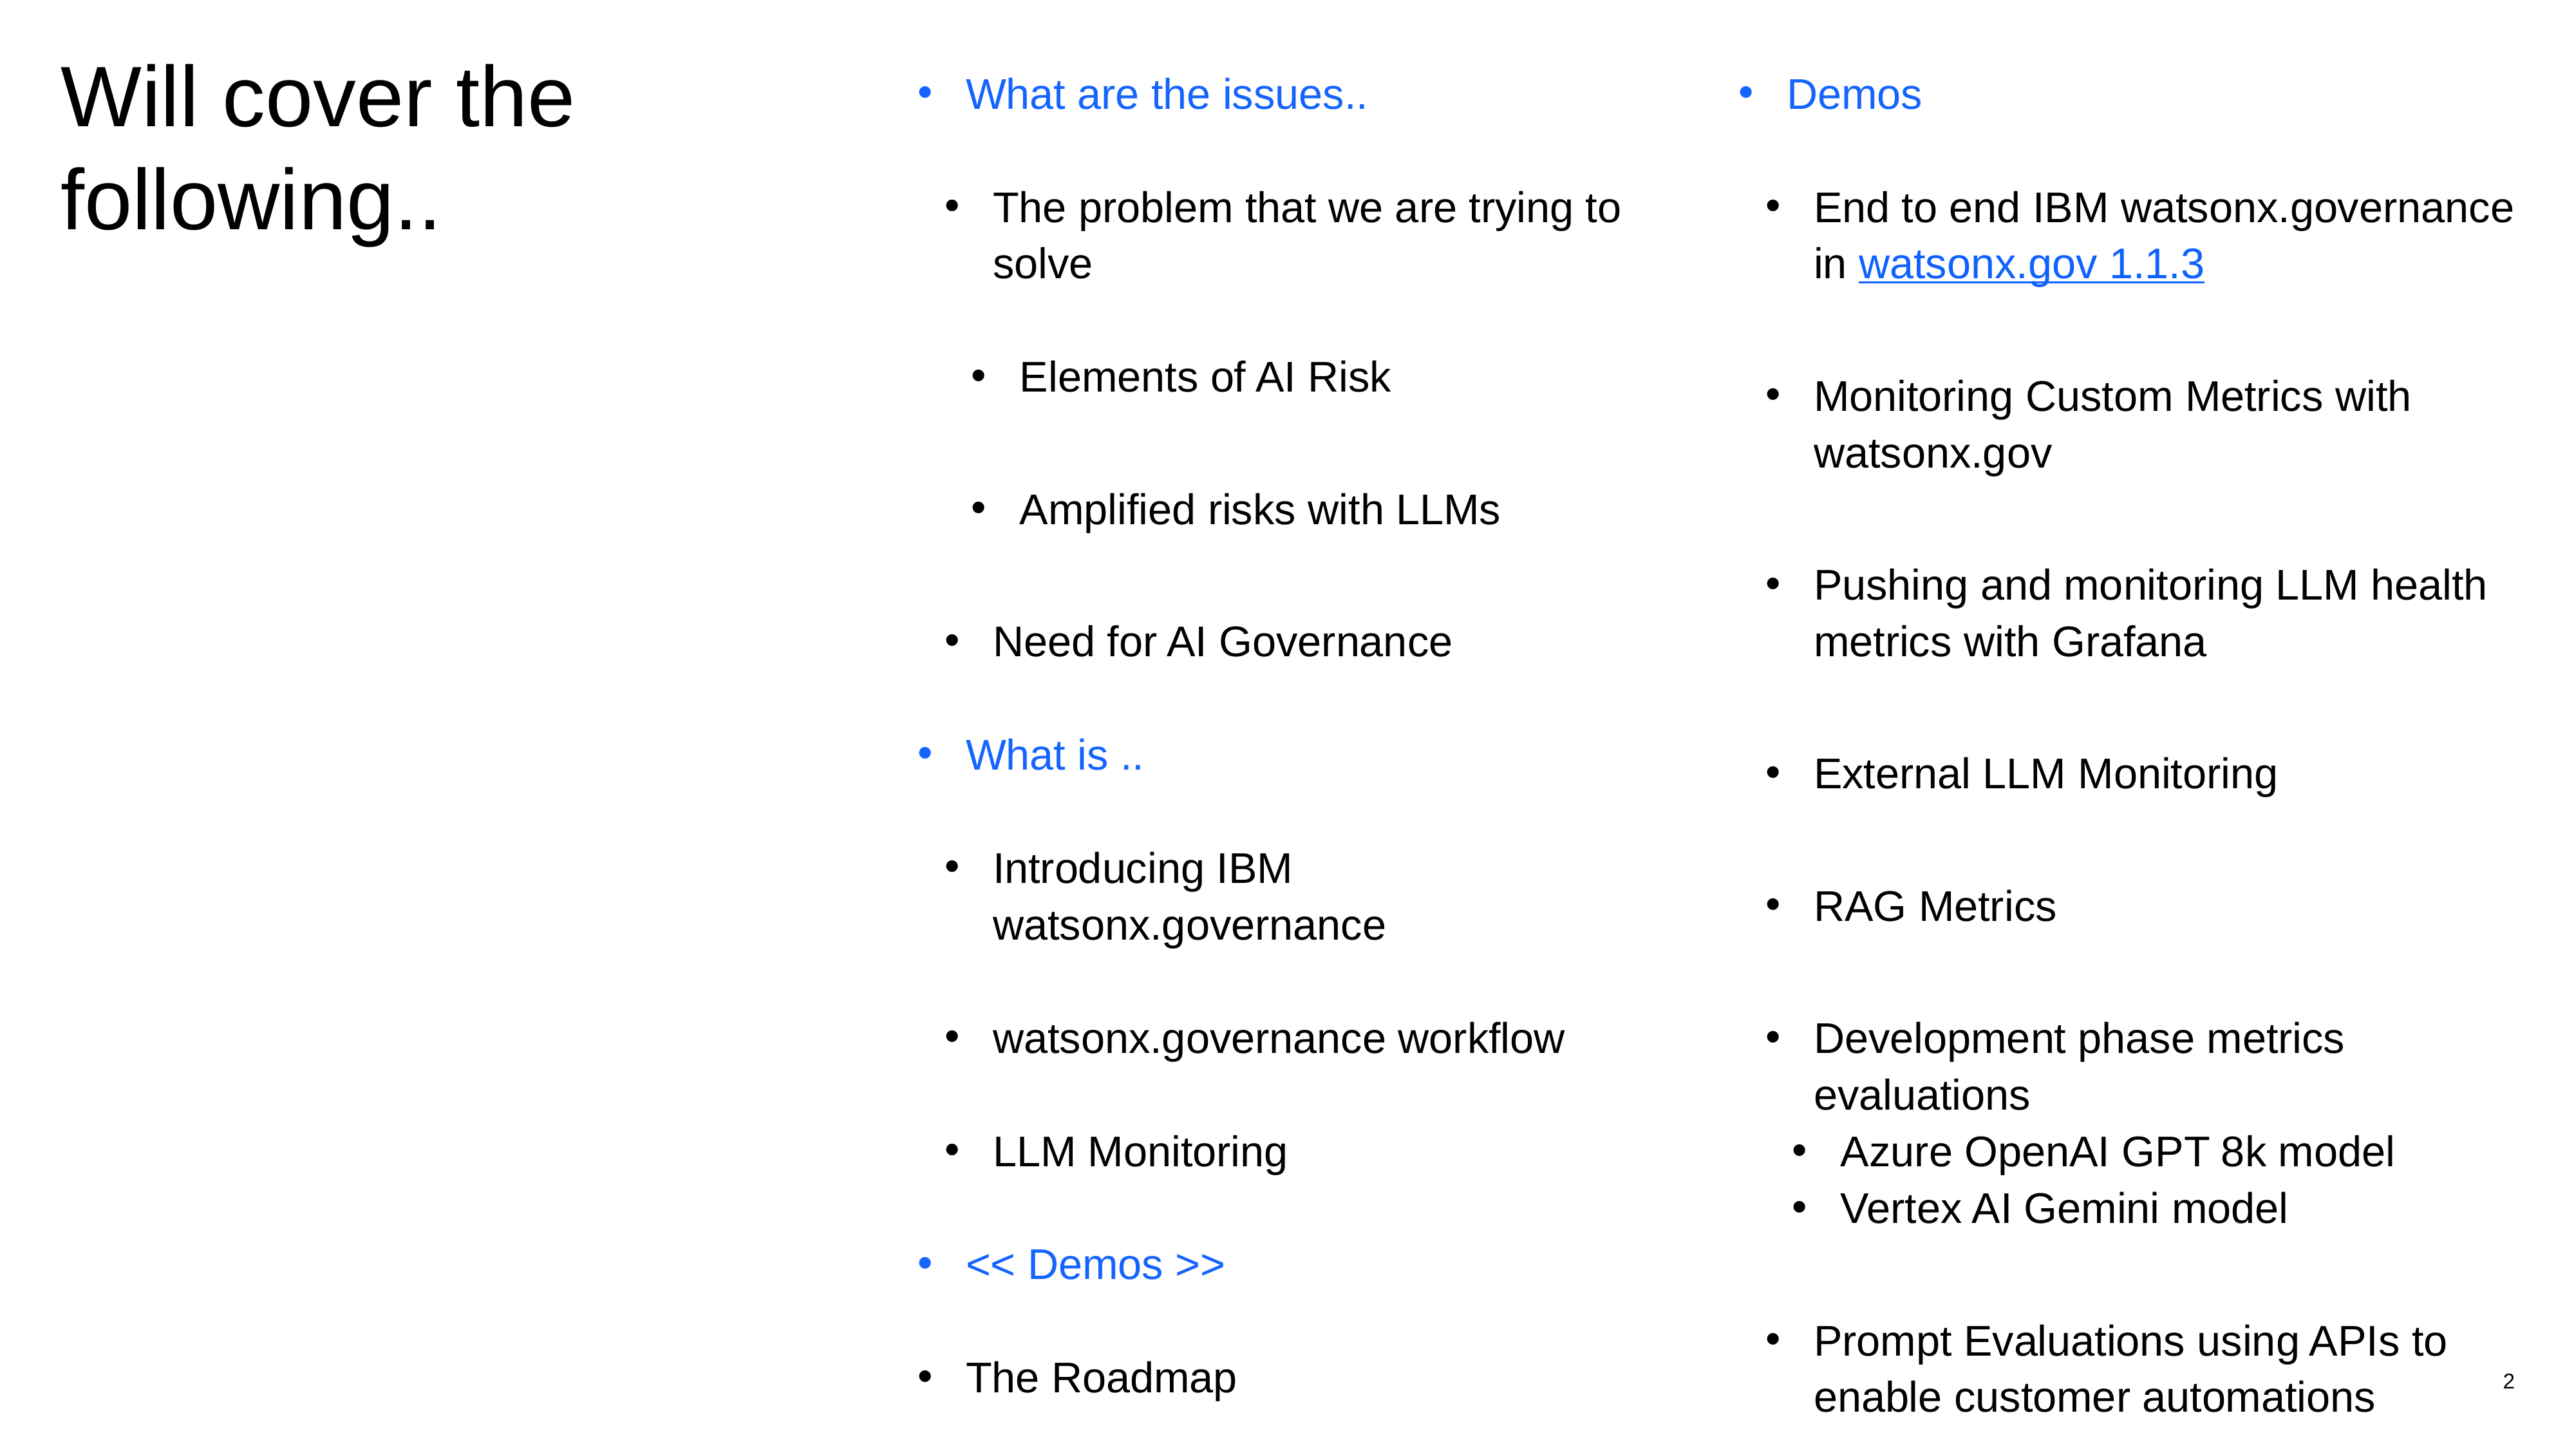

# Will cover the following..
What are the issues..

The problem that we are trying to solve

Elements of AI Risk

Amplified risks with LLMs

Need for AI Governance

What is ..

Introducing IBM watsonx.governance

watsonx.governance workflow

LLM Monitoring

<< Demos >>

The Roadmap

Demos

End to end IBM watsonx.governance in watsonx.gov 1.1.3

Monitoring Custom Metrics with watsonx.gov

Pushing and monitoring LLM health metrics with Grafana

External LLM Monitoring

RAG Metrics

Development phase metrics evaluations
Azure OpenAI GPT 8k model
Vertex AI Gemini model

Prompt Evaluations using APIs to enable customer automations

2